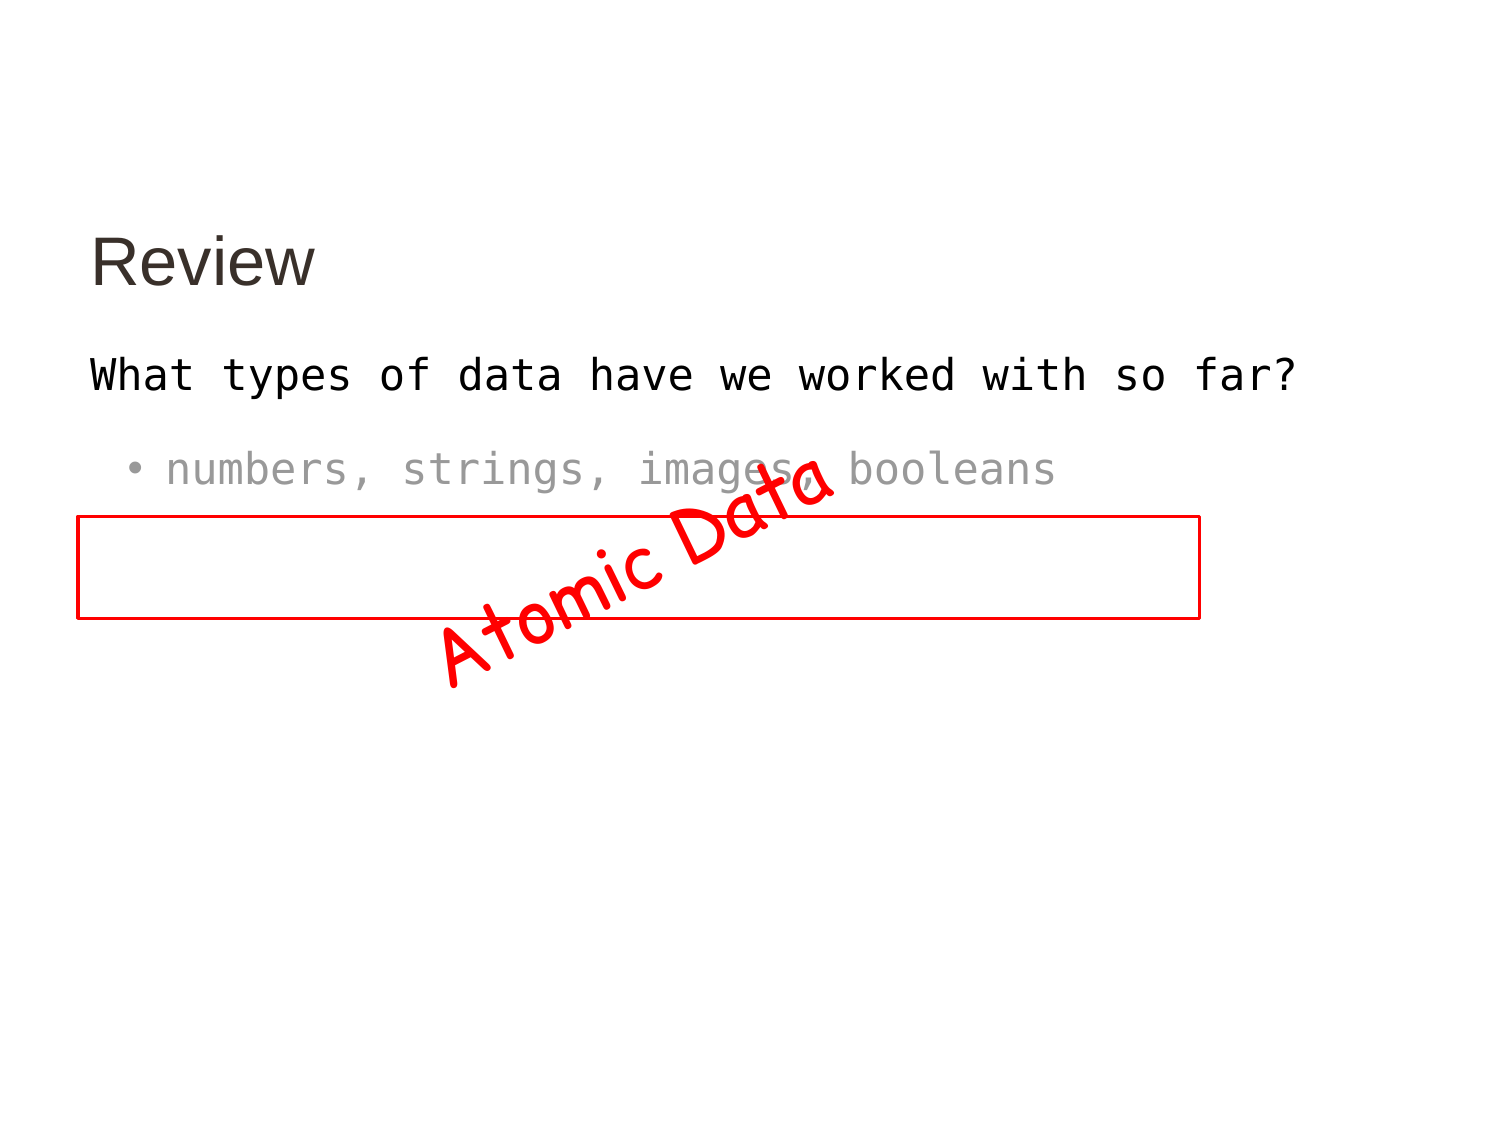

# Review
What types of data have we worked with so far?

numbers, strings, images, booleans
Atomic Data